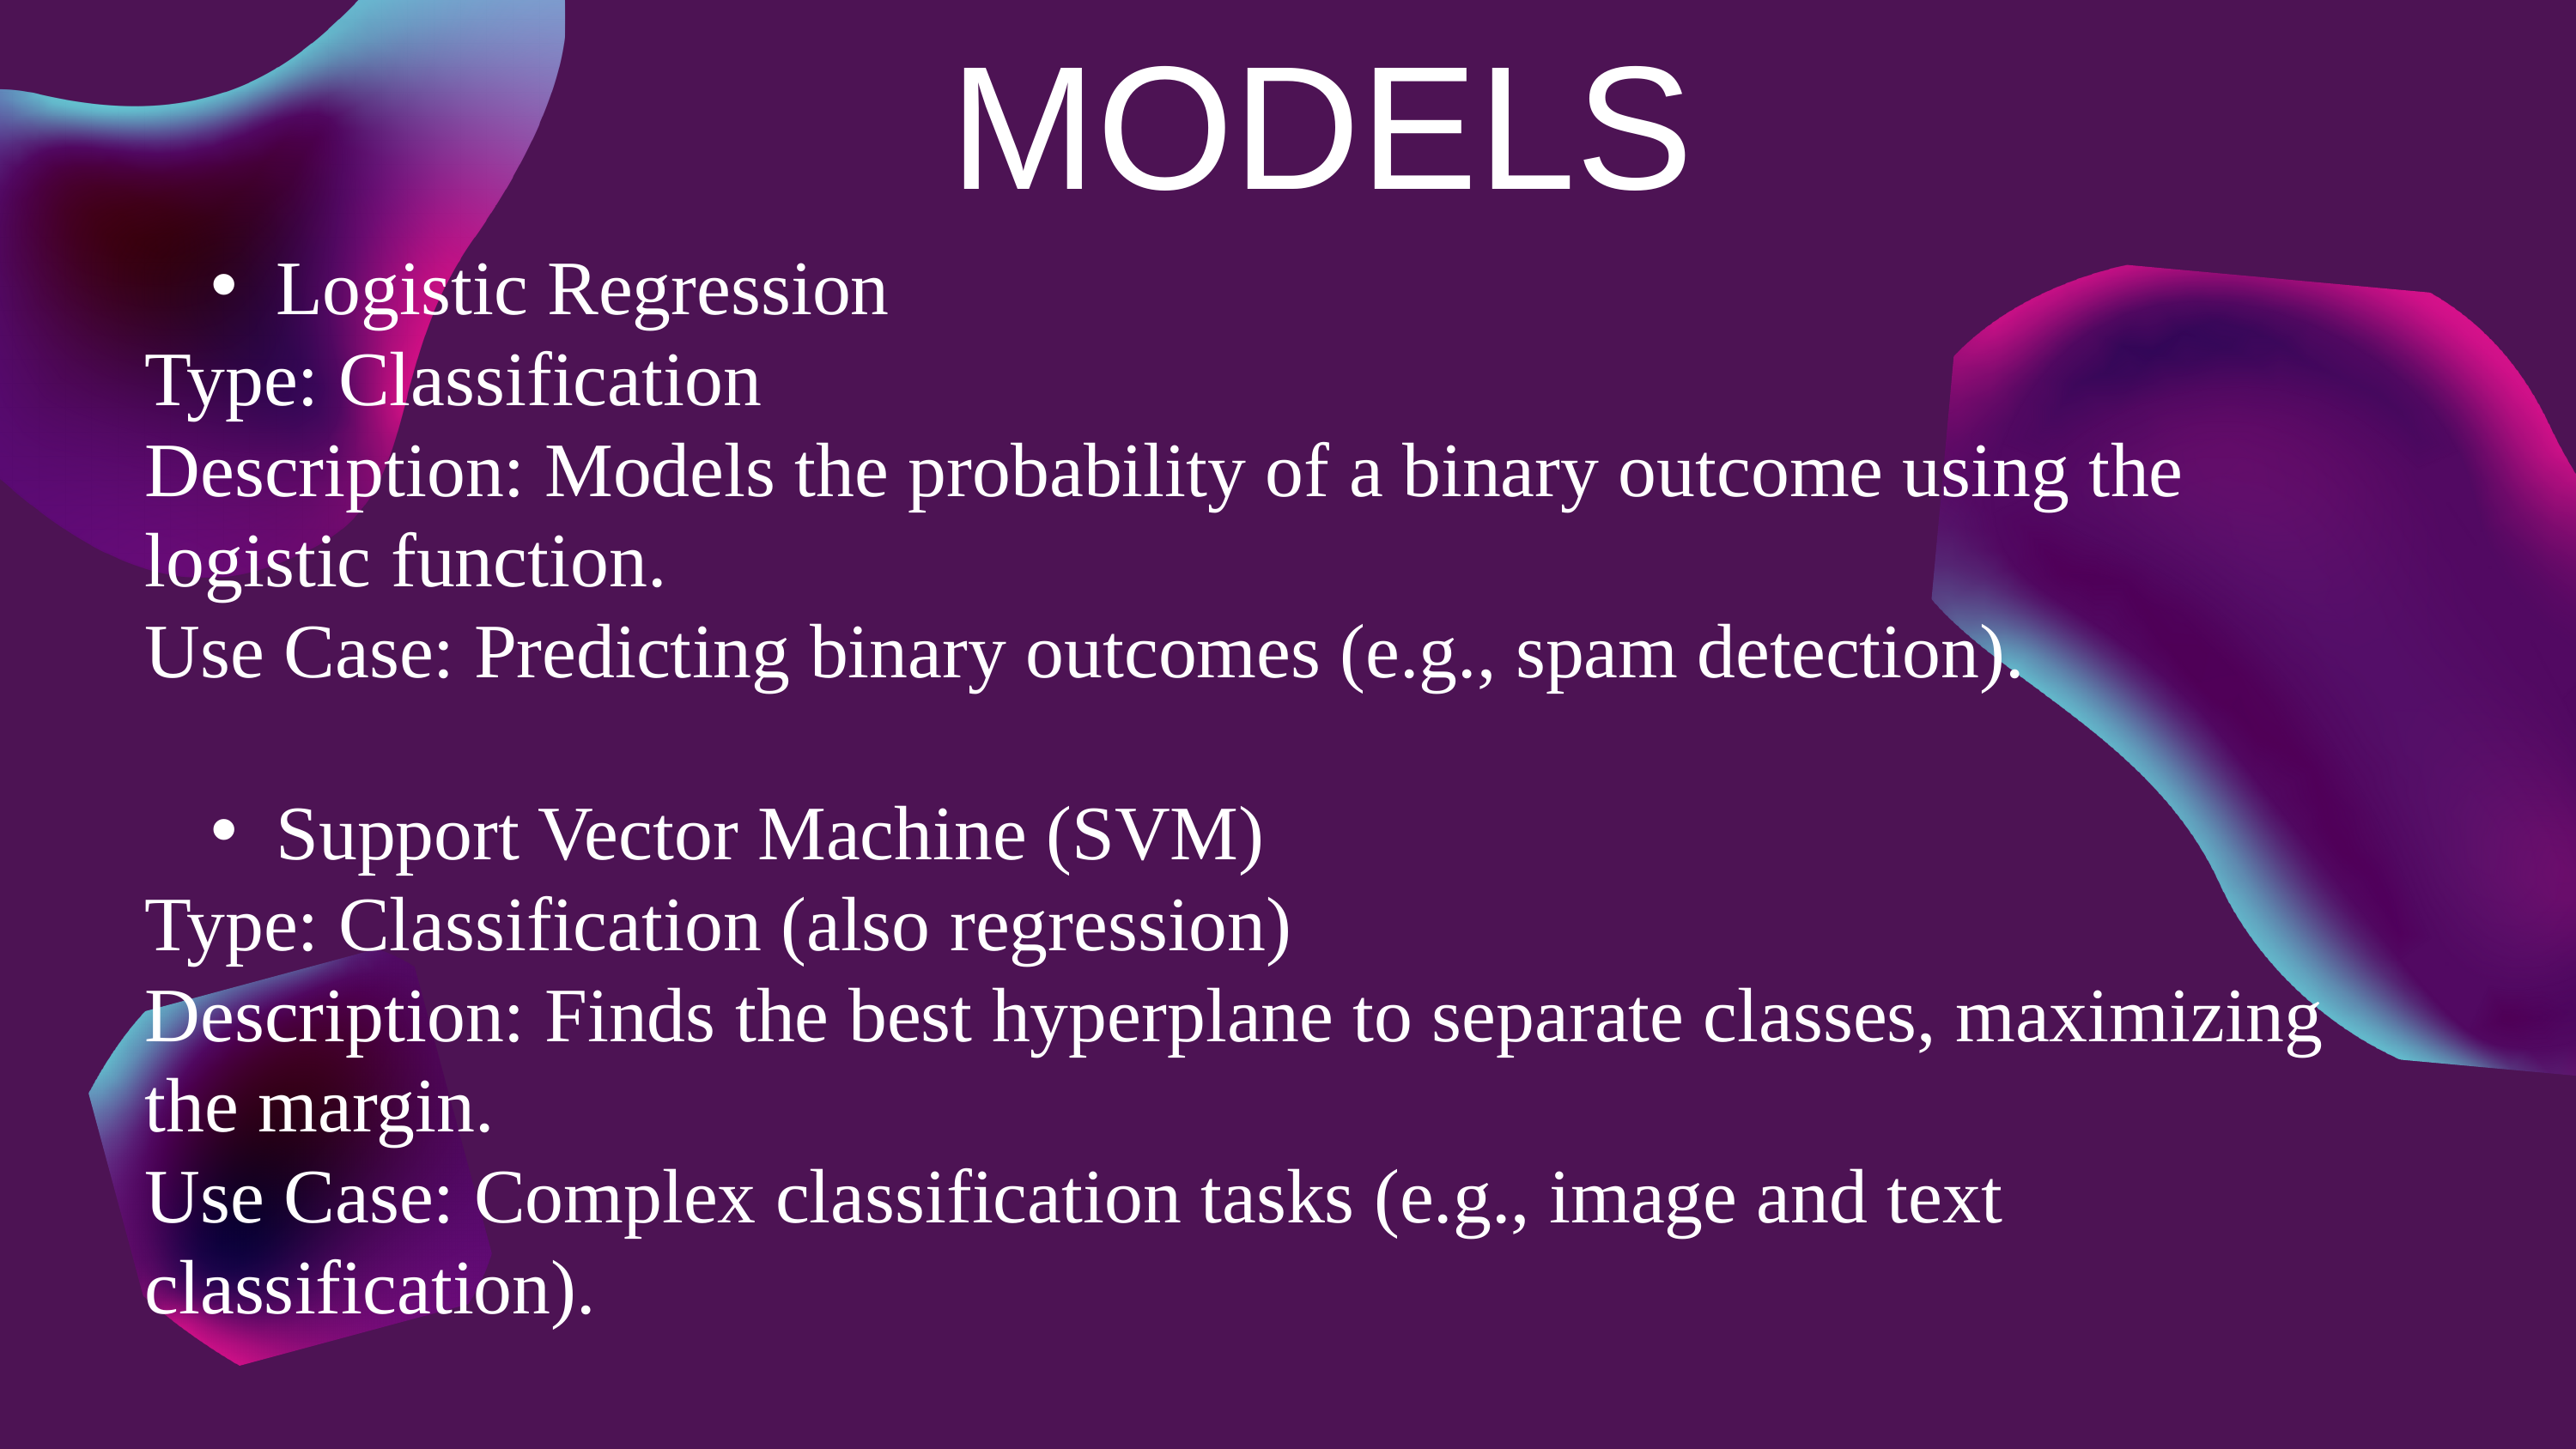

MODELS
Logistic Regression
Type: Classification
Description: Models the probability of a binary outcome using the logistic function.
Use Case: Predicting binary outcomes (e.g., spam detection).

Support Vector Machine (SVM)
Type: Classification (also regression)
Description: Finds the best hyperplane to separate classes, maximizing the margin.
Use Case: Complex classification tasks (e.g., image and text classification).